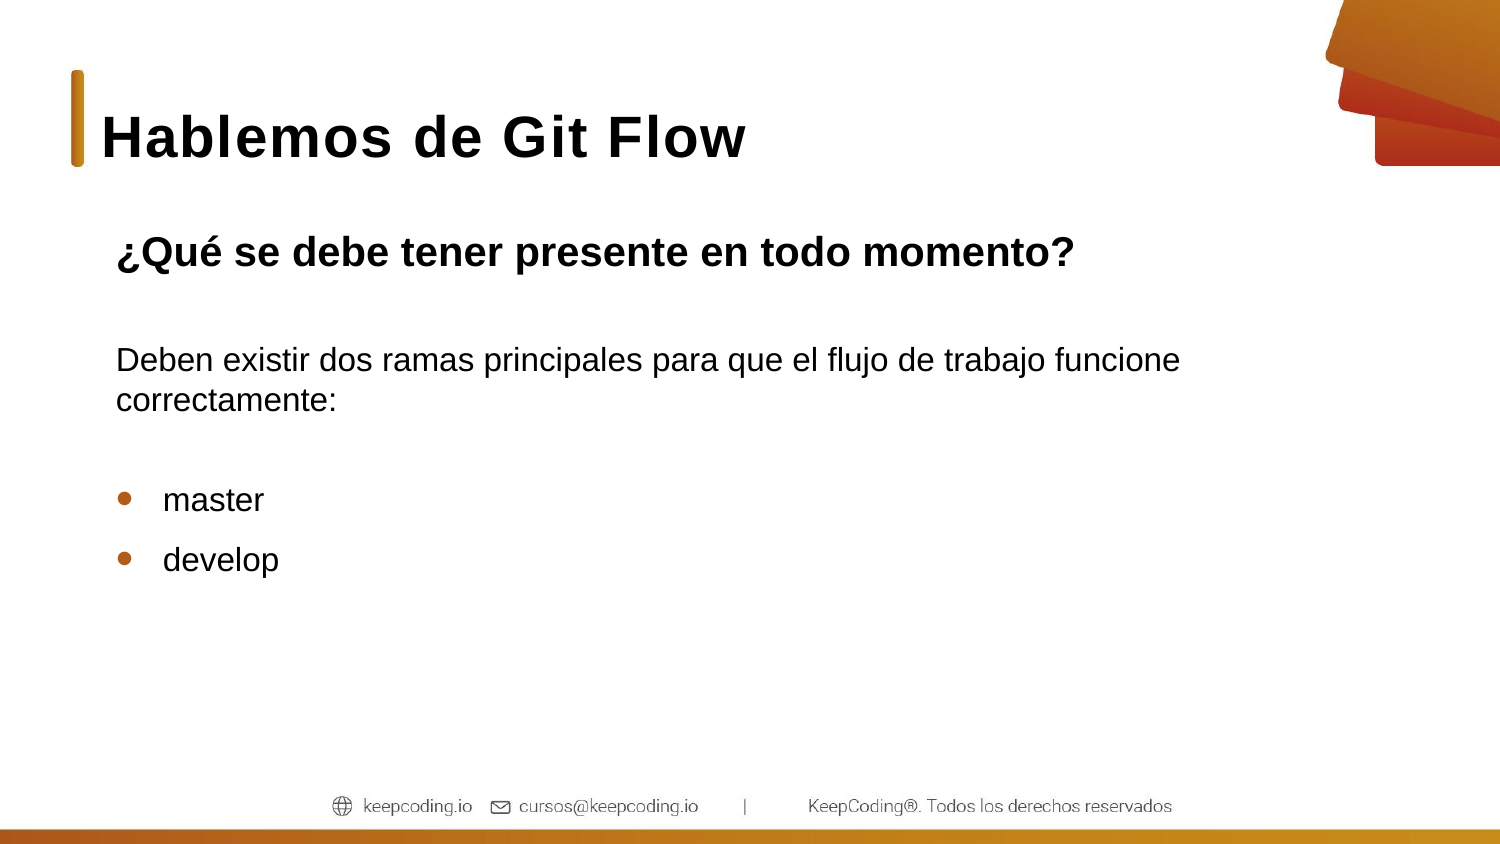

Hablemos de Git Flow
¿Qué se debe tener presente en todo momento?
Deben existir dos ramas principales para que el flujo de trabajo funcione correctamente:

master
develop